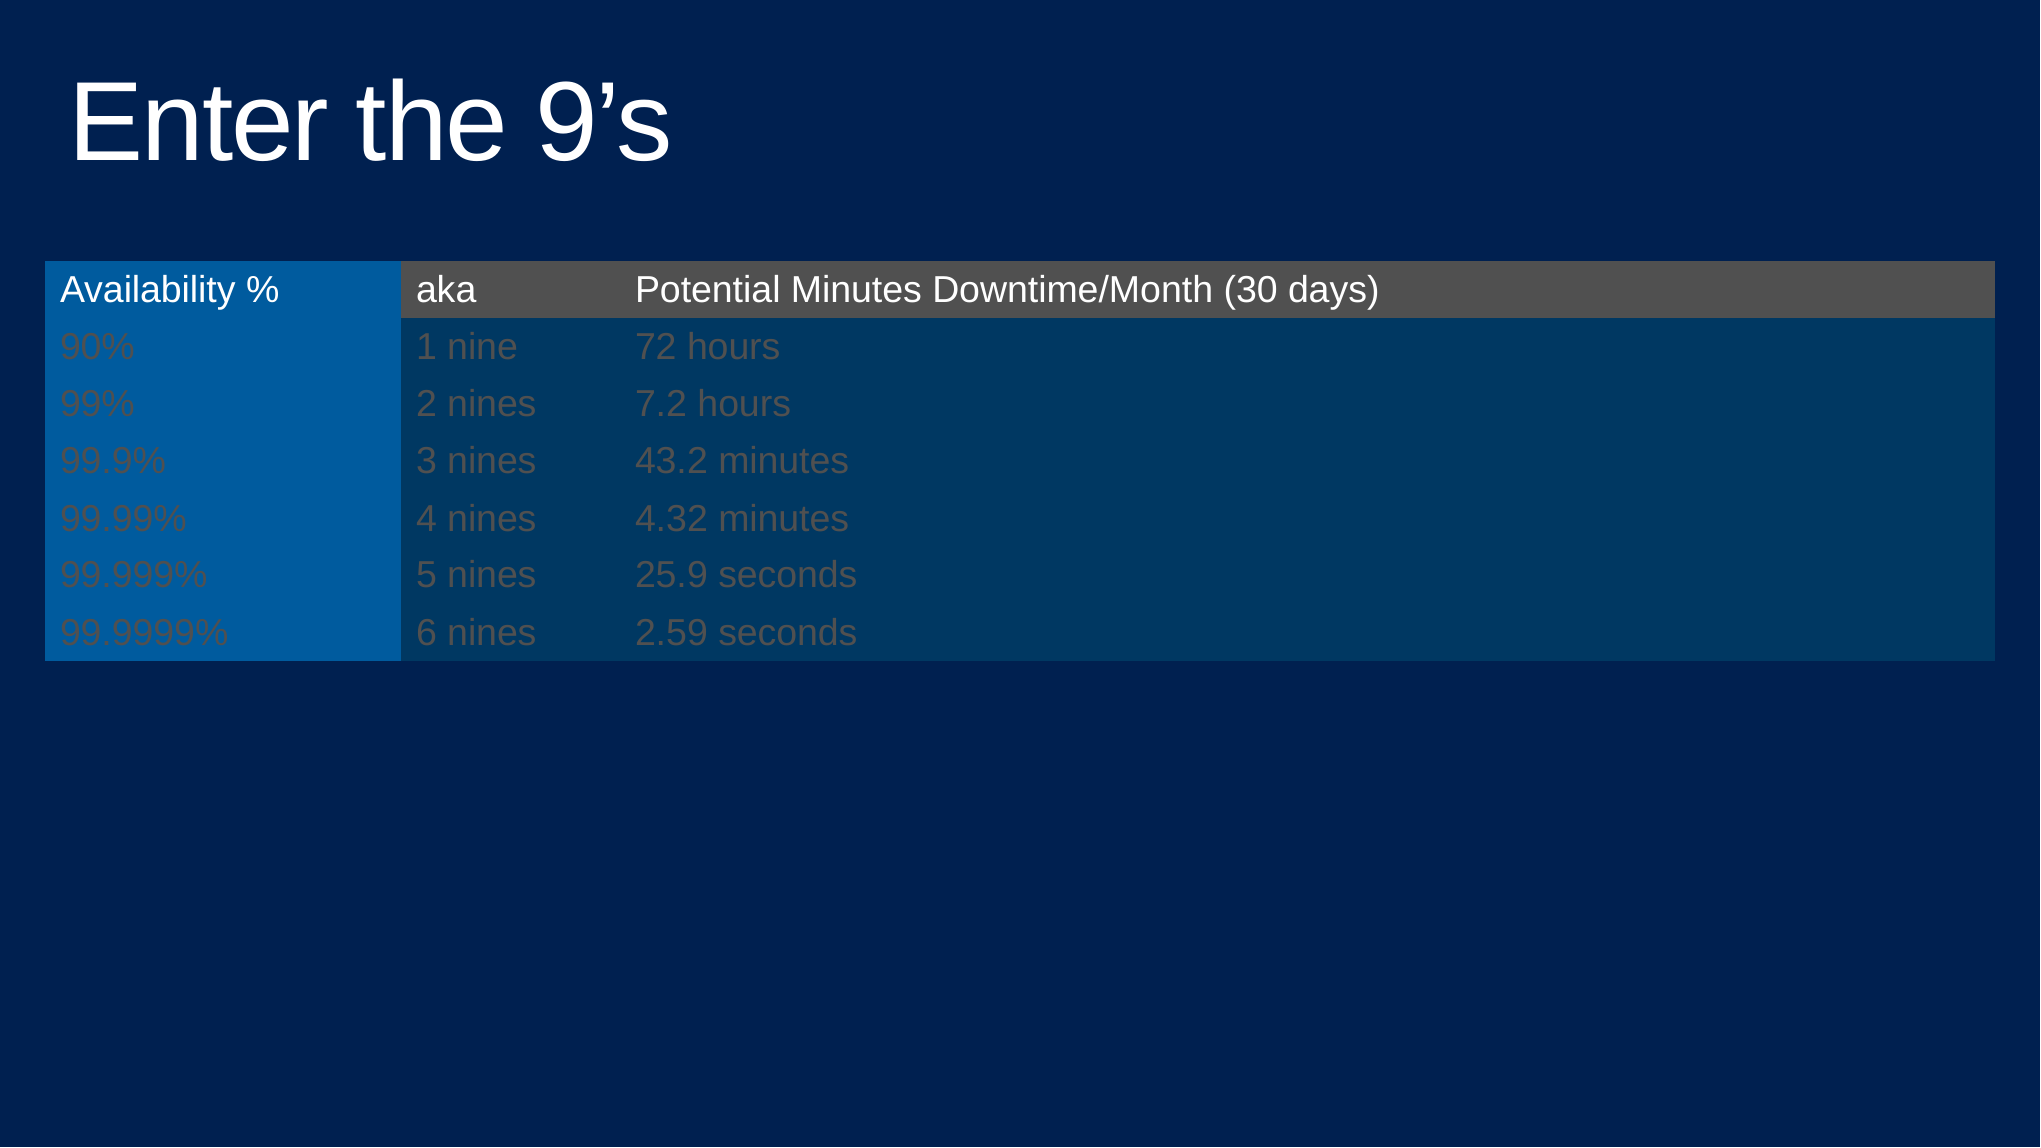

# Enter the 9’s
| Availability % | aka | Potential Minutes Downtime/Month (30 days) |
| --- | --- | --- |
| 90% | 1 nine | 72 hours |
| 99% | 2 nines | 7.2 hours |
| 99.9% | 3 nines | 43.2 minutes |
| 99.99% | 4 nines | 4.32 minutes |
| 99.999% | 5 nines | 25.9 seconds |
| 99.9999% | 6 nines | 2.59 seconds |